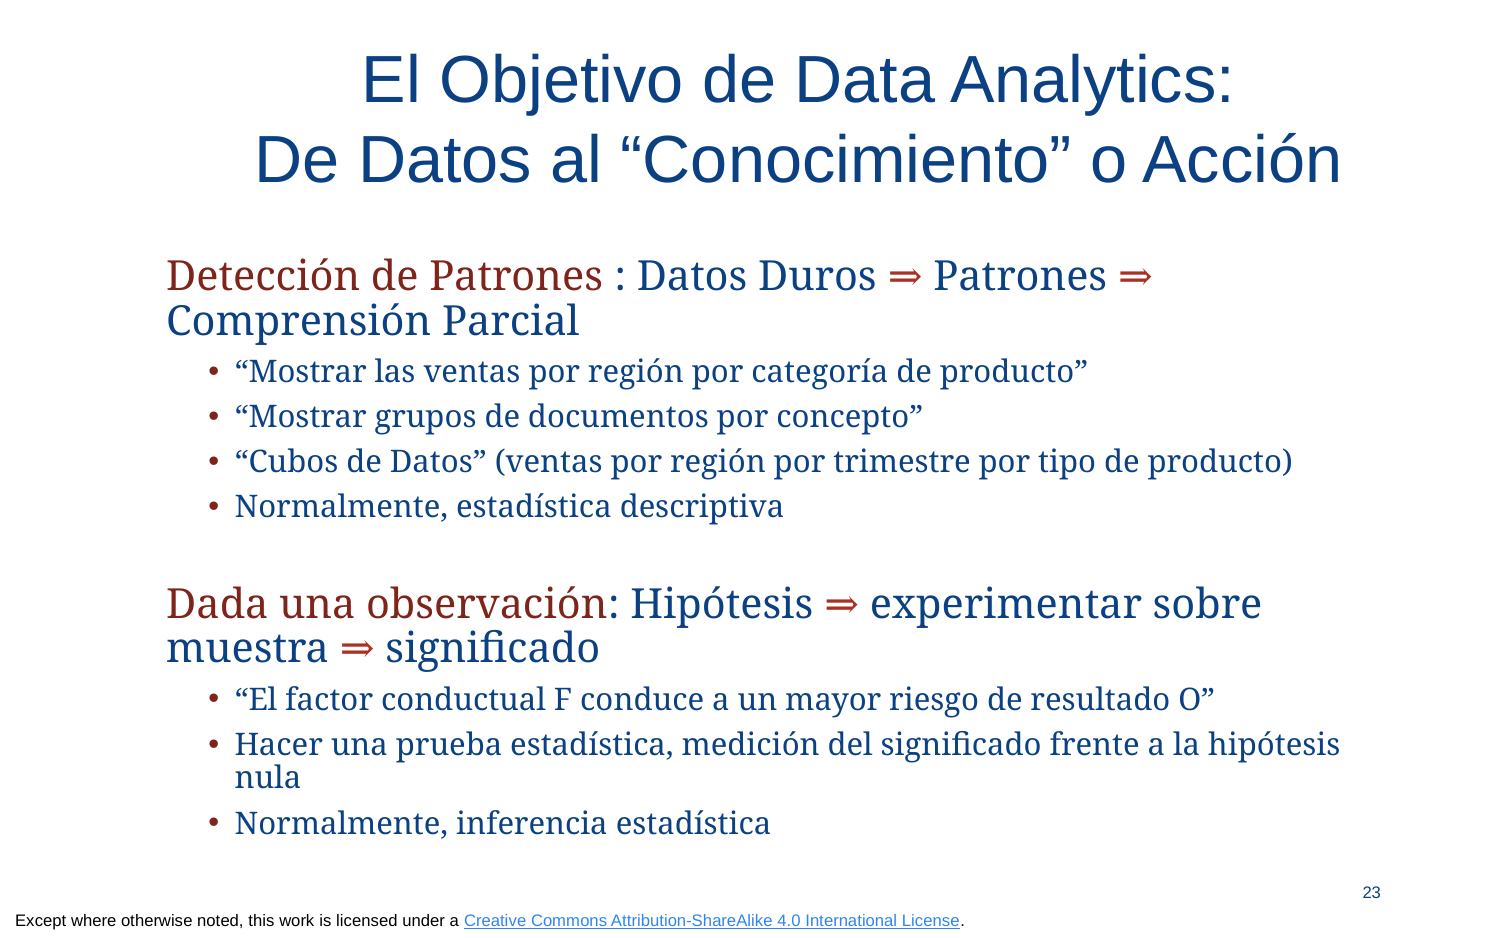

# El Objetivo de Data Analytics: De Datos al “Conocimiento” o Acción
Detección de Patrones : Datos Duros ⇒ Patrones ⇒ Comprensión Parcial
“Mostrar las ventas por región por categoría de producto”
“Mostrar grupos de documentos por concepto”
“Cubos de Datos” (ventas por región por trimestre por tipo de producto)
Normalmente, estadística descriptiva

Dada una observación: Hipótesis ⇒ experimentar sobre muestra ⇒ significado
“El factor conductual F conduce a un mayor riesgo de resultado O”
Hacer una prueba estadística, medición del significado frente a la hipótesis nula
Normalmente, inferencia estadística
23